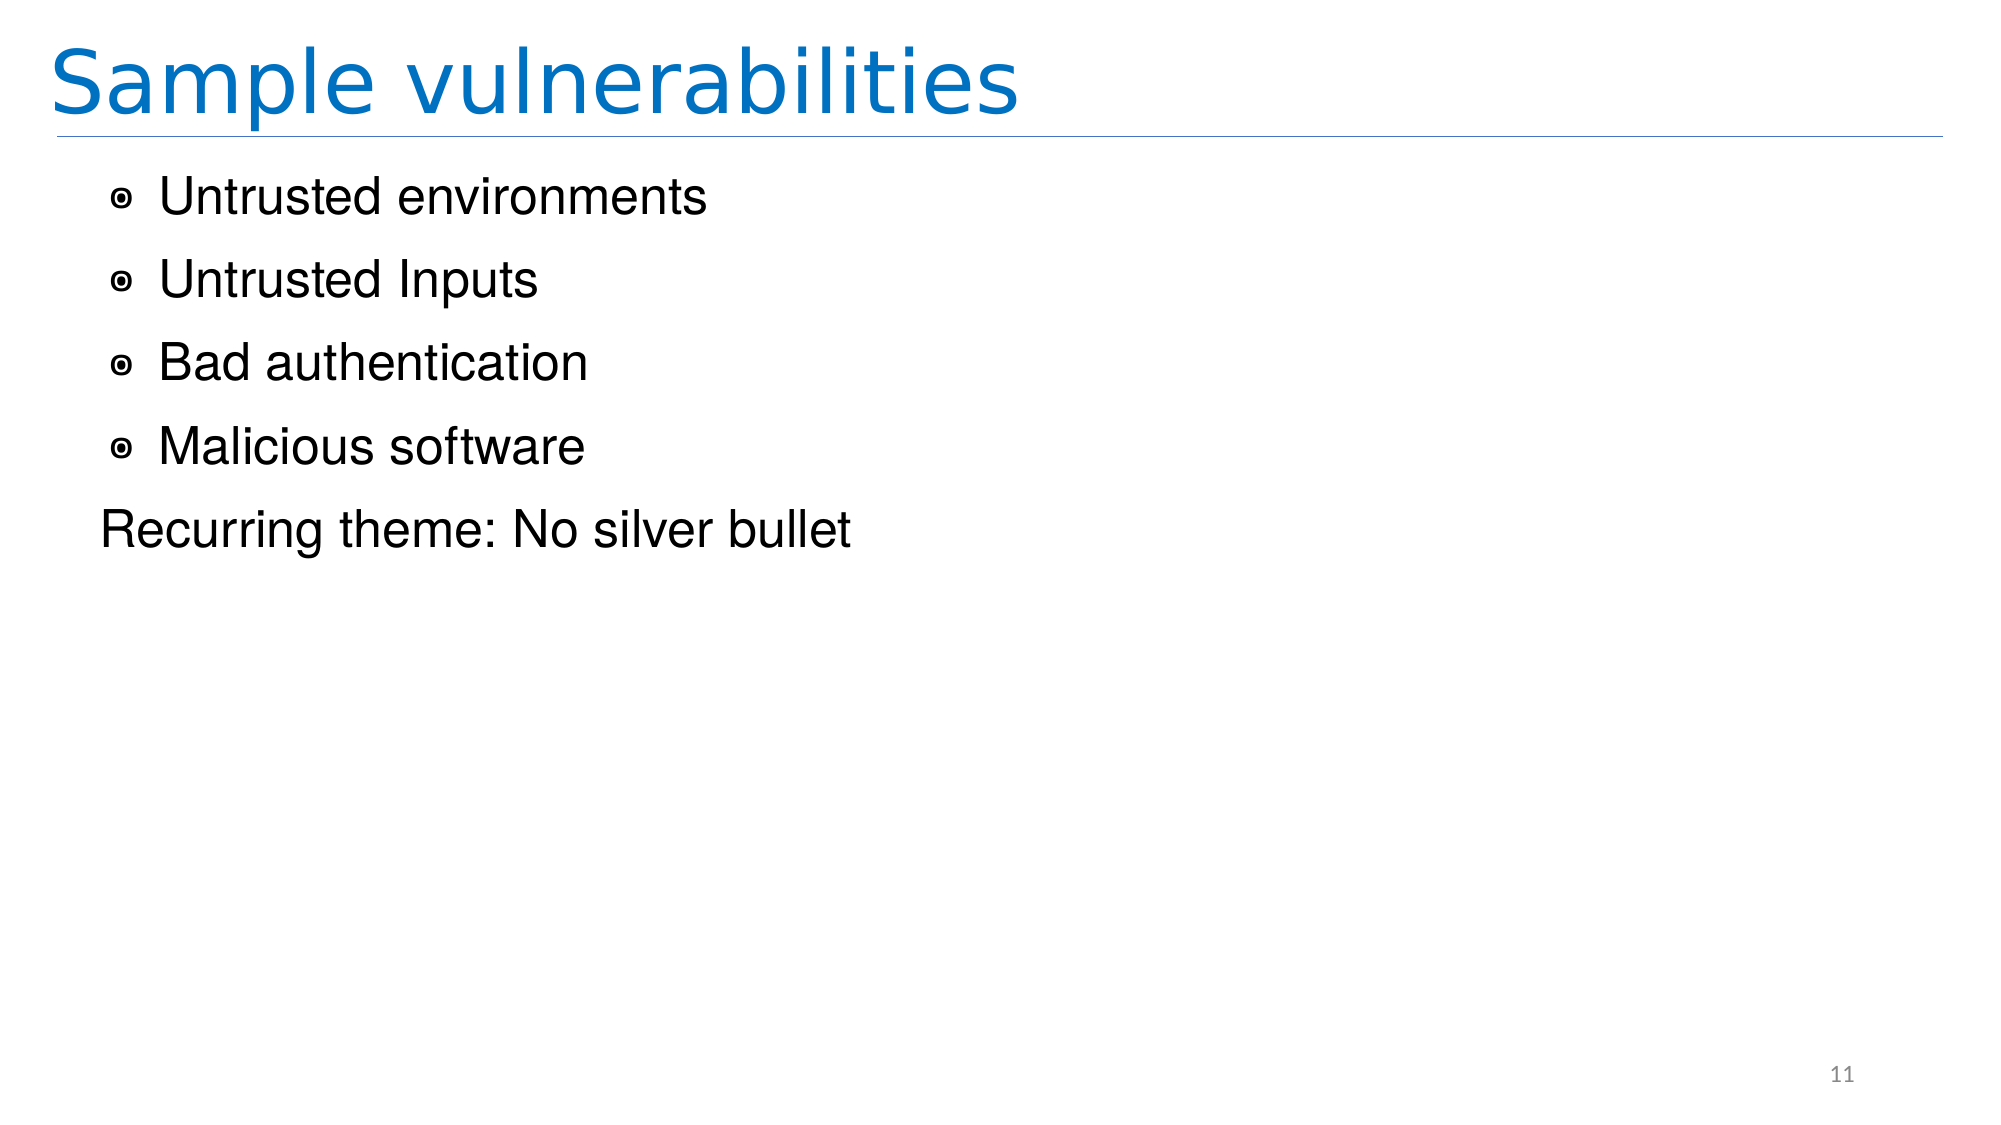

# Sample vulnerabilities
Untrusted environments
Untrusted Inputs
Bad authentication
Malicious software
Recurring theme: No silver bullet
11